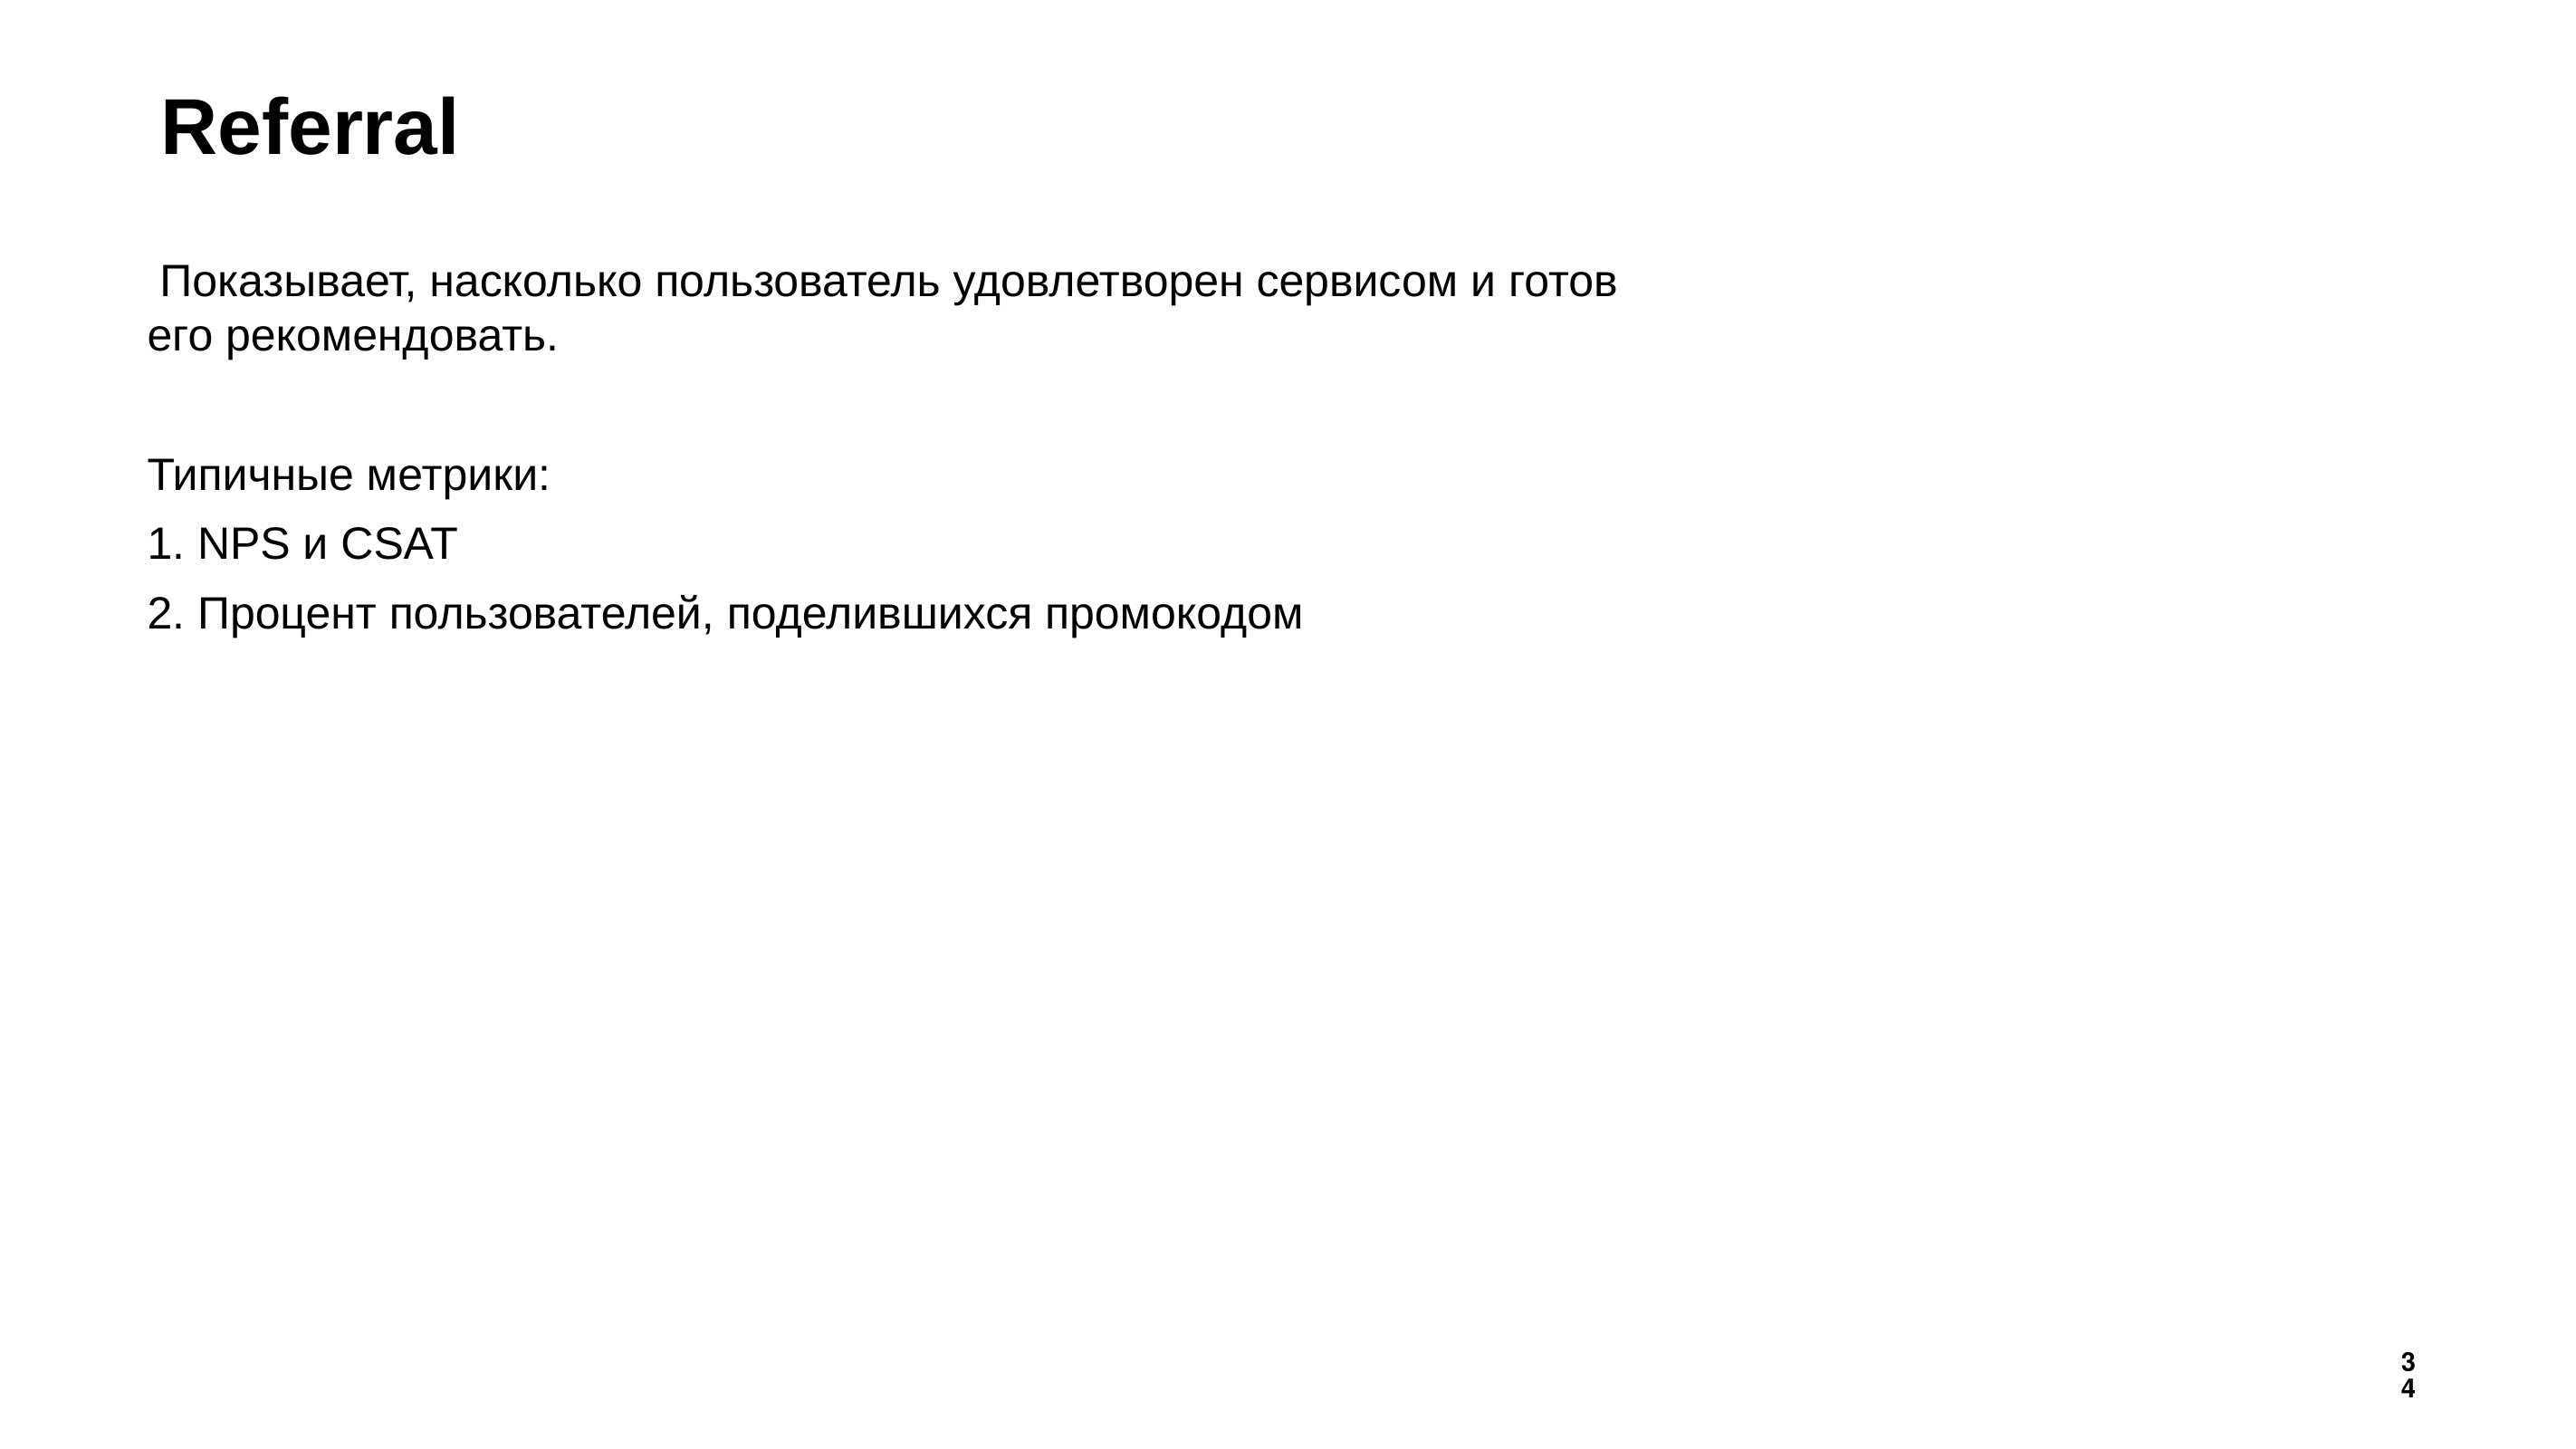

# Referral
 Показывает, насколько пользователь удовлетворен сервисом и готов его рекомендовать.

Типичные метрики:
1. NPS и CSAT
2. Процент пользователей, поделившихся промокодом

34